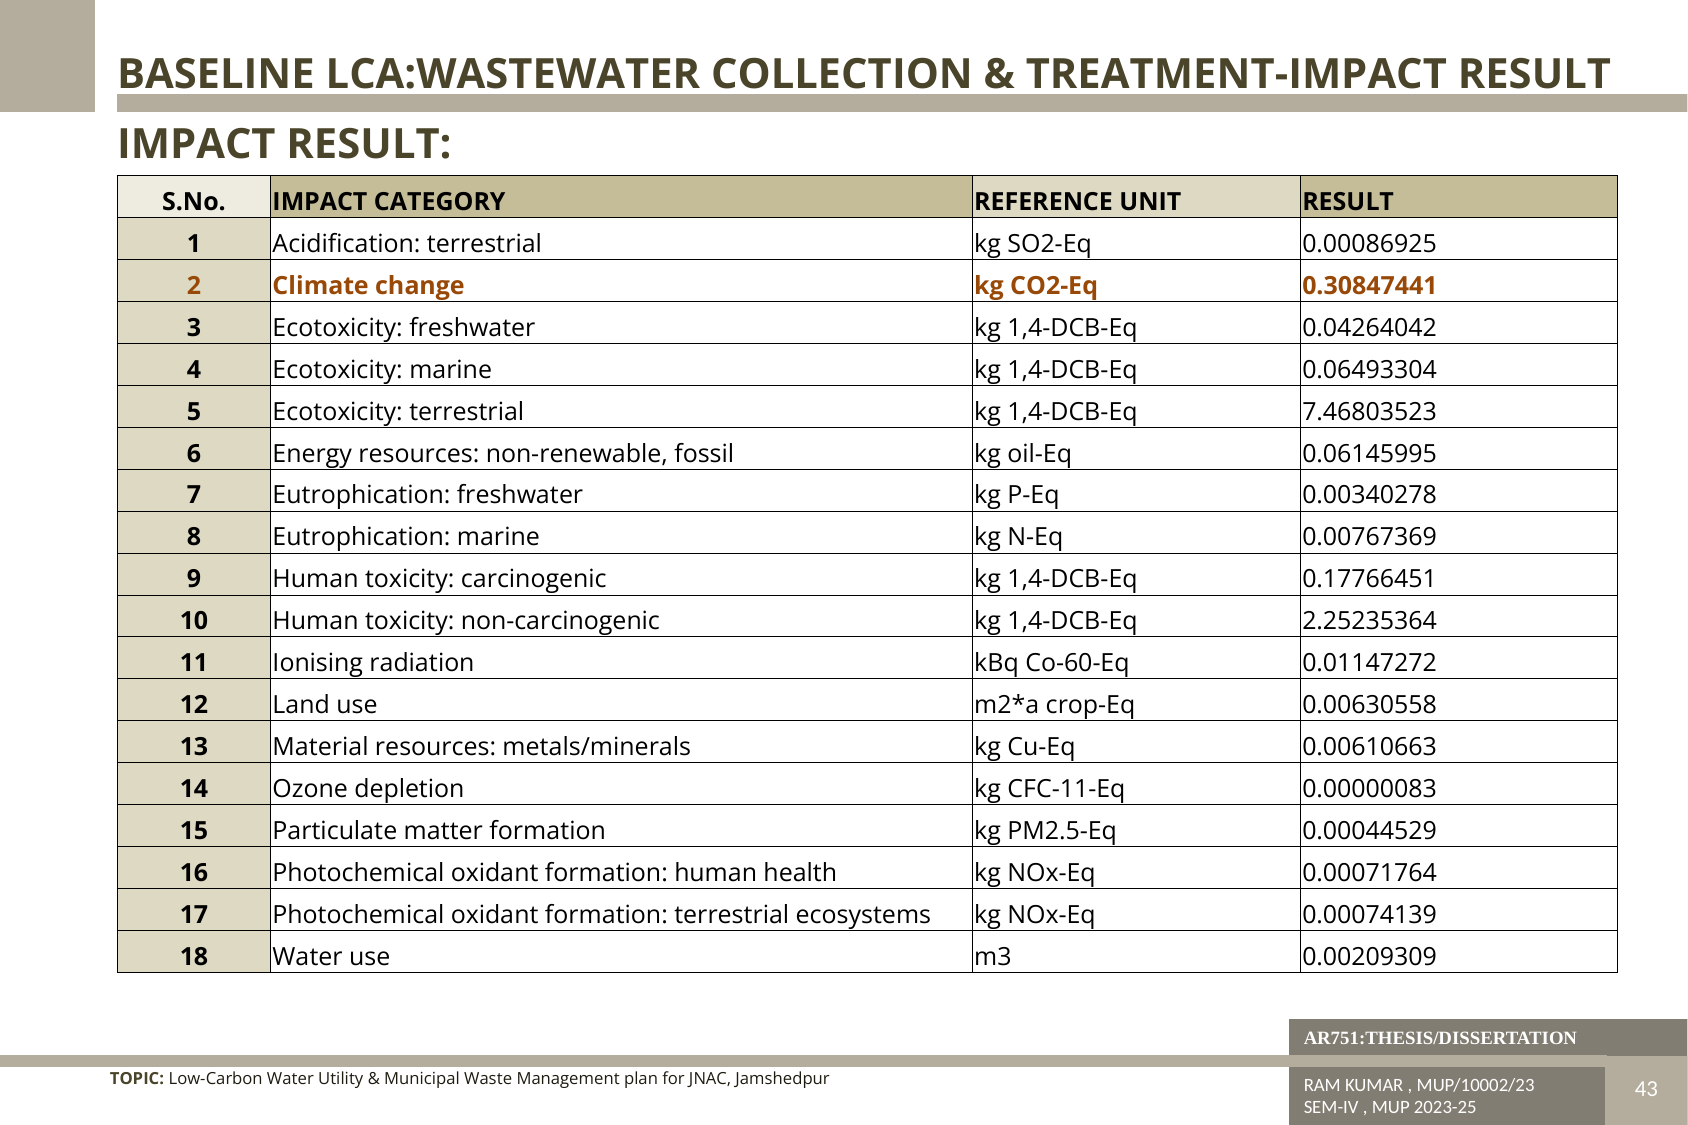

BASELINE LCA:WASTEWATER COLLECTION & TREATMENT-IMPACT RESULT

IMPACT RESULT:
| S.No. | IMPACT CATEGORY | REFERENCE UNIT | RESULT |
| --- | --- | --- | --- |
| 1 | Acidification: terrestrial | kg SO2-Eq | 0.00086925 |
| 2 | Climate change | kg CO2-Eq | 0.30847441 |
| 3 | Ecotoxicity: freshwater | kg 1,4-DCB-Eq | 0.04264042 |
| 4 | Ecotoxicity: marine | kg 1,4-DCB-Eq | 0.06493304 |
| 5 | Ecotoxicity: terrestrial | kg 1,4-DCB-Eq | 7.46803523 |
| 6 | Energy resources: non-renewable, fossil | kg oil-Eq | 0.06145995 |
| 7 | Eutrophication: freshwater | kg P-Eq | 0.00340278 |
| 8 | Eutrophication: marine | kg N-Eq | 0.00767369 |
| 9 | Human toxicity: carcinogenic | kg 1,4-DCB-Eq | 0.17766451 |
| 10 | Human toxicity: non-carcinogenic | kg 1,4-DCB-Eq | 2.25235364 |
| 11 | Ionising radiation | kBq Co-60-Eq | 0.01147272 |
| 12 | Land use | m2\*a crop-Eq | 0.00630558 |
| 13 | Material resources: metals/minerals | kg Cu-Eq | 0.00610663 |
| 14 | Ozone depletion | kg CFC-11-Eq | 0.00000083 |
| 15 | Particulate matter formation | kg PM2.5-Eq | 0.00044529 |
| 16 | Photochemical oxidant formation: human health | kg NOx-Eq | 0.00071764 |
| 17 | Photochemical oxidant formation: terrestrial ecosystems | kg NOx-Eq | 0.00074139 |
| 18 | Water use | m3 | 0.00209309 |

AR751:THESIS/DISSERTATION

TOPIC: Low-Carbon Water Utility & Municipal Waste Management plan for JNAC, Jamshedpur

RAM KUMAR , MUP/10002/23
SEM-IV , MUP 2023-25

DISSERTATION & PLANNING SEMINAR

43